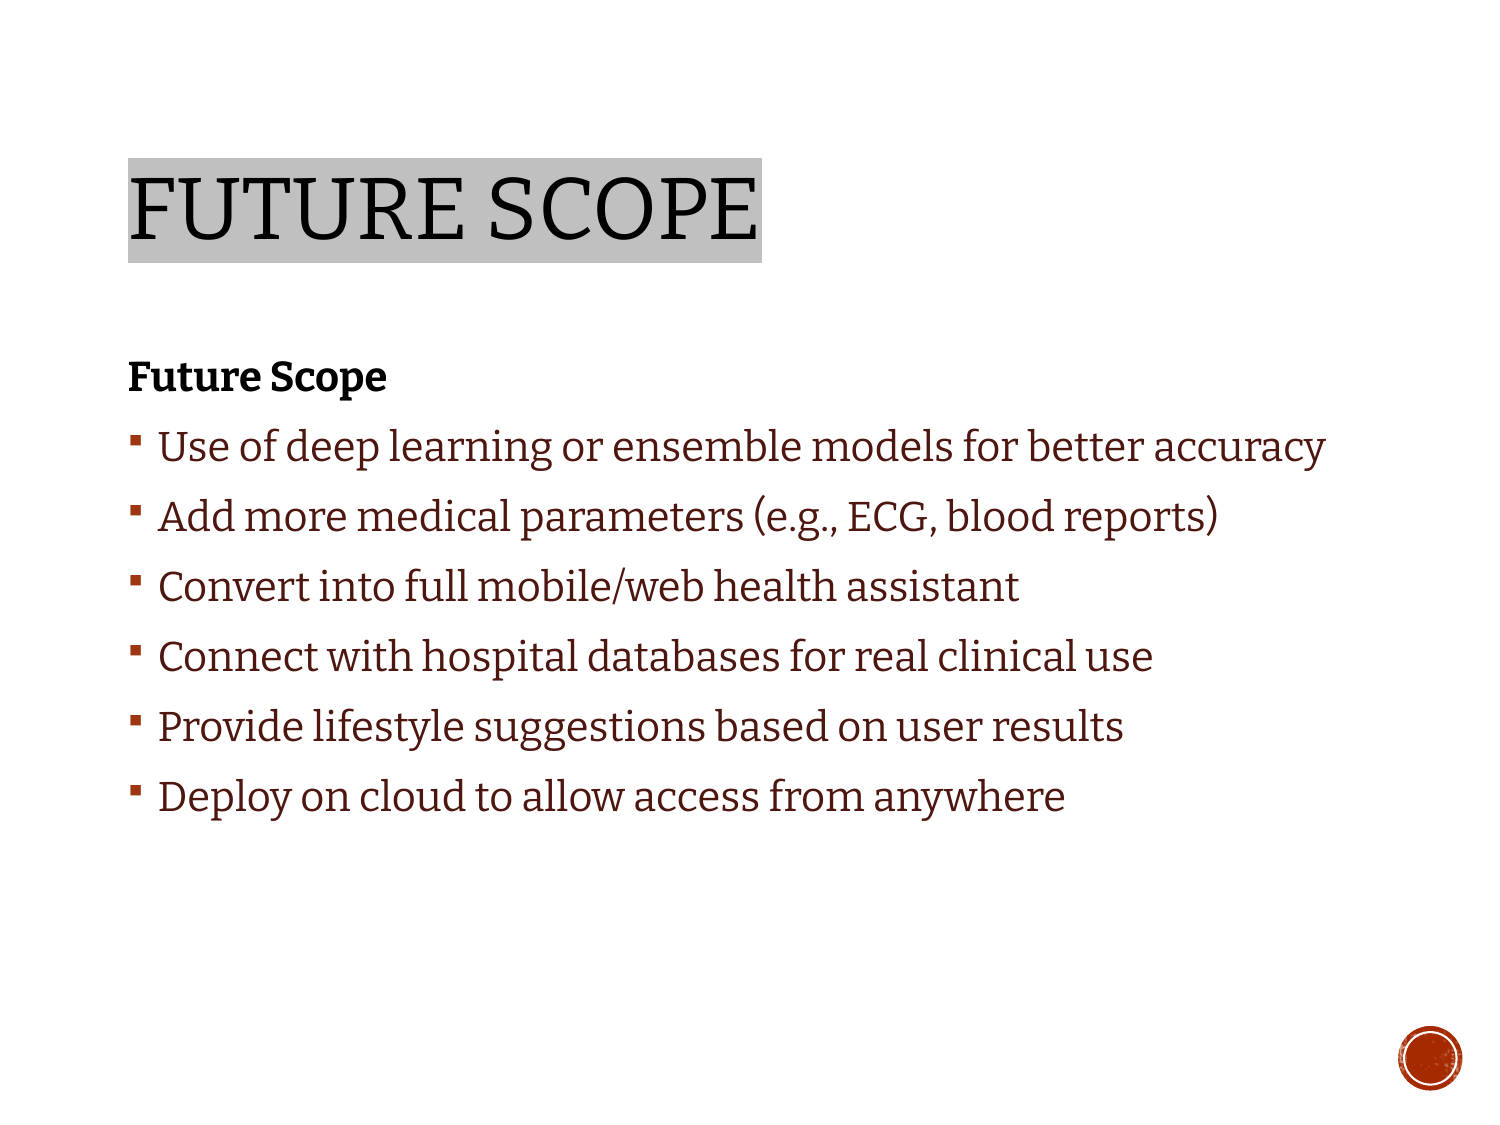

# Future scope
Future Scope
Use of deep learning or ensemble models for better accuracy
Add more medical parameters (e.g., ECG, blood reports)
Convert into full mobile/web health assistant
Connect with hospital databases for real clinical use
Provide lifestyle suggestions based on user results
Deploy on cloud to allow access from anywhere